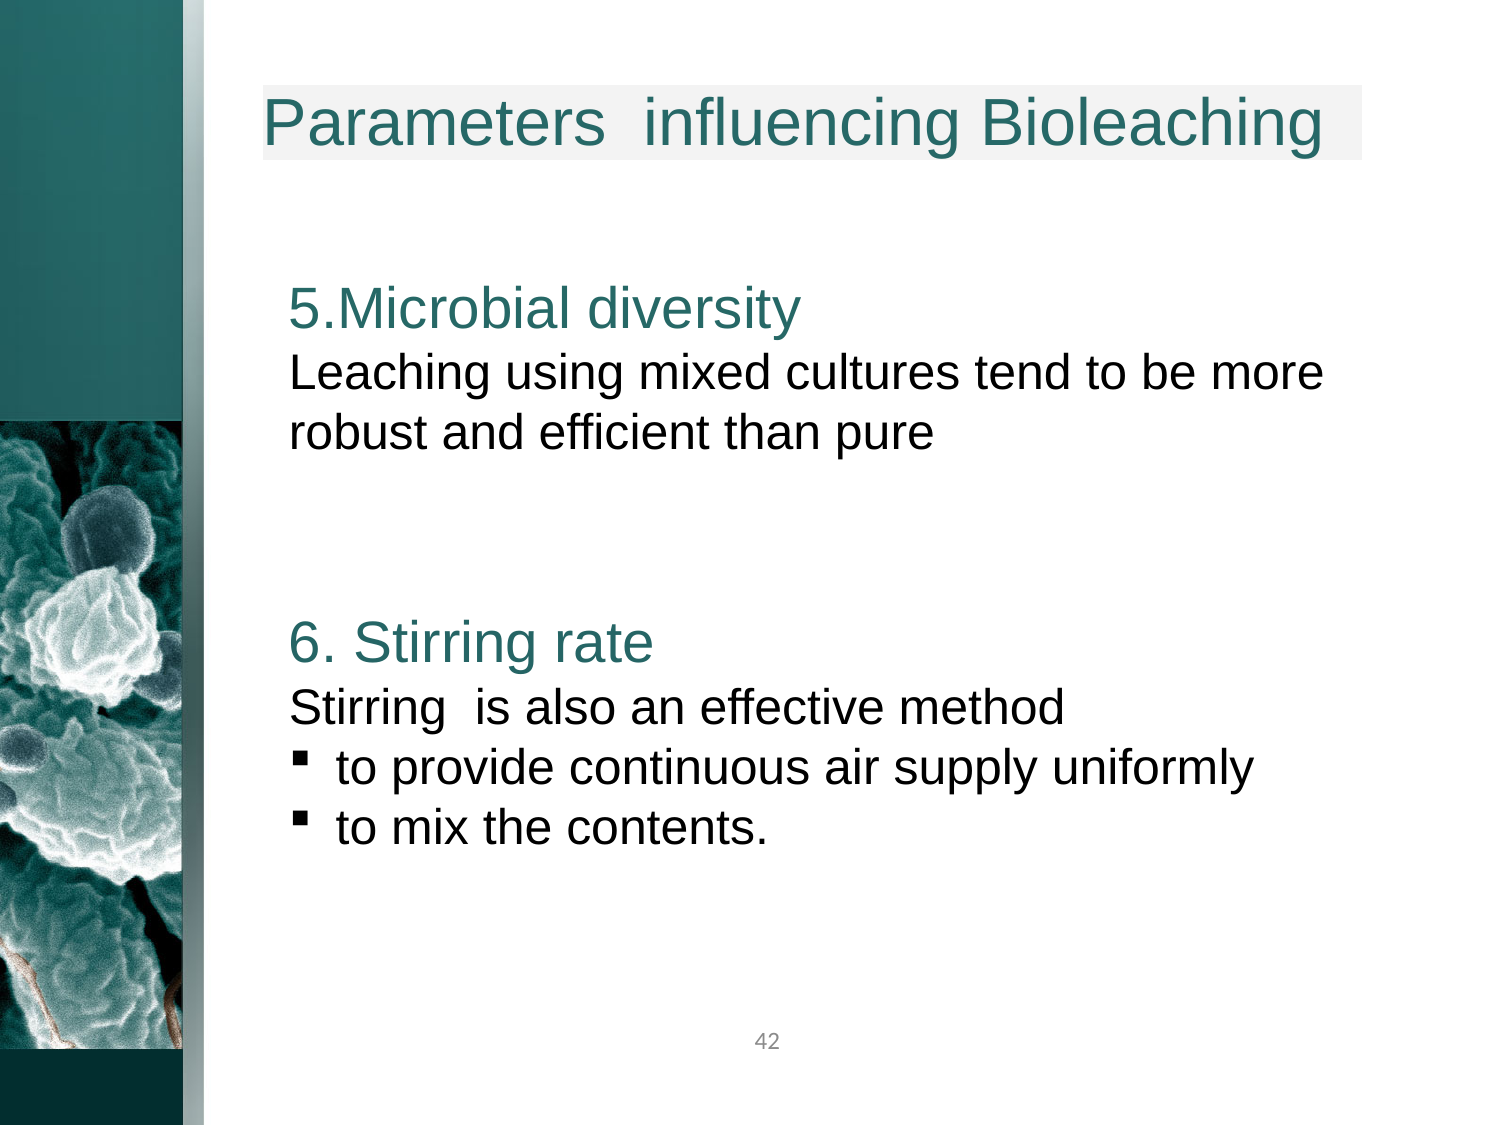

Parameters  influencing Bioleaching
5.Microbial diversity
Leaching using mixed cultures tend to be more robust and efficient than pure

6. Stirring rate
Stirring  is also an effective method
to provide continuous air supply uniformly
to mix the contents.
42